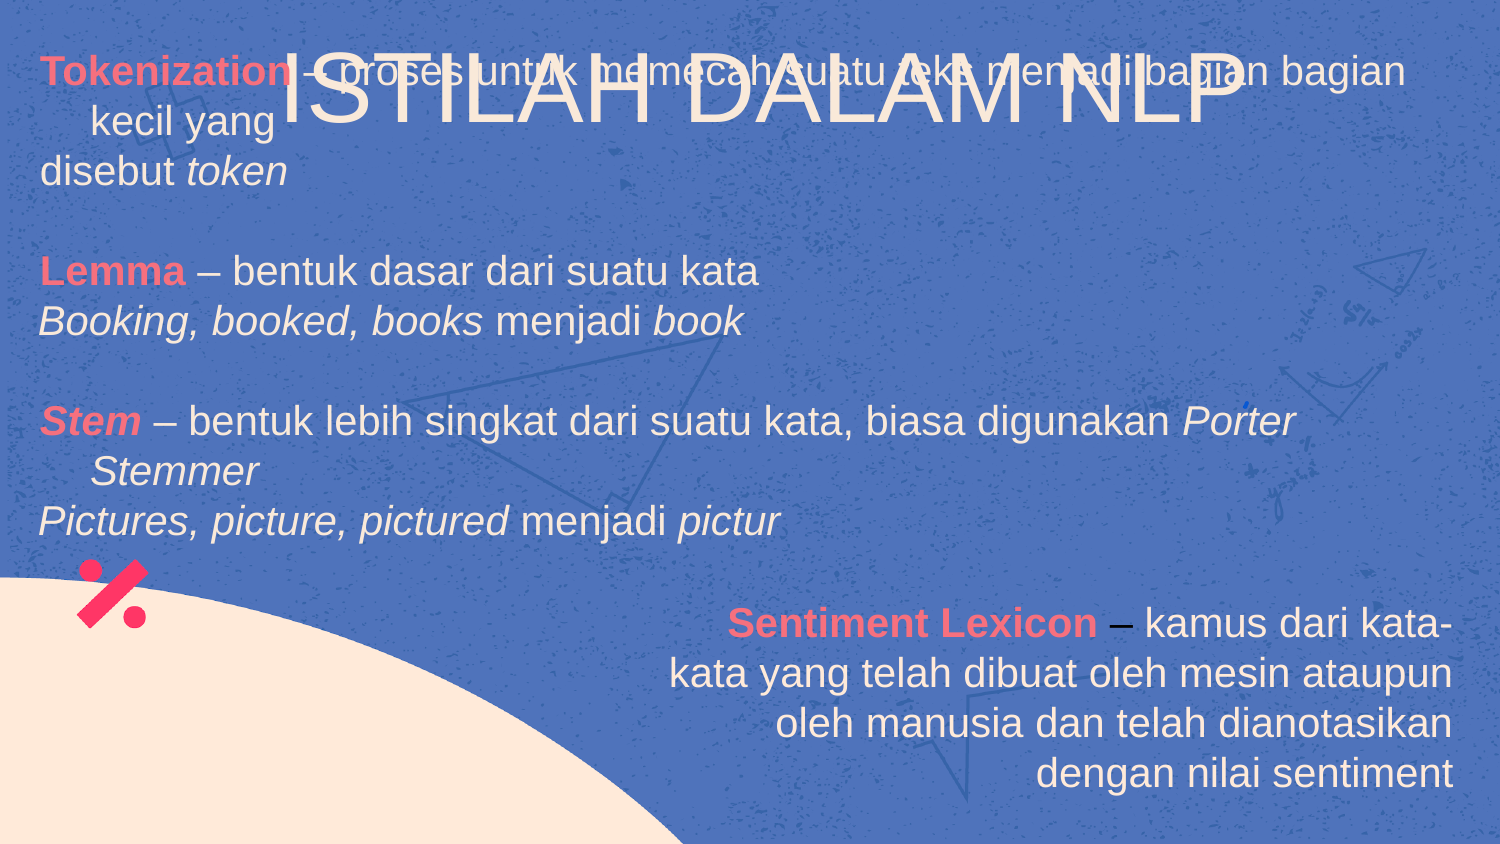

# ISTILAH DALAM NLP
Tokenization – proses untuk memecah suatu teks menjadi bagian bagian kecil yang
disebut token

Lemma – bentuk dasar dari suatu kata
Booking, booked, books menjadi book

Stem – bentuk lebih singkat dari suatu kata, biasa digunakan Porter Stemmer
Pictures, picture, pictured menjadi pictur

Sentiment Lexicon – kamus dari kata-kata yang telah dibuat oleh mesin ataupun oleh manusia dan telah dianotasikan dengan nilai sentiment